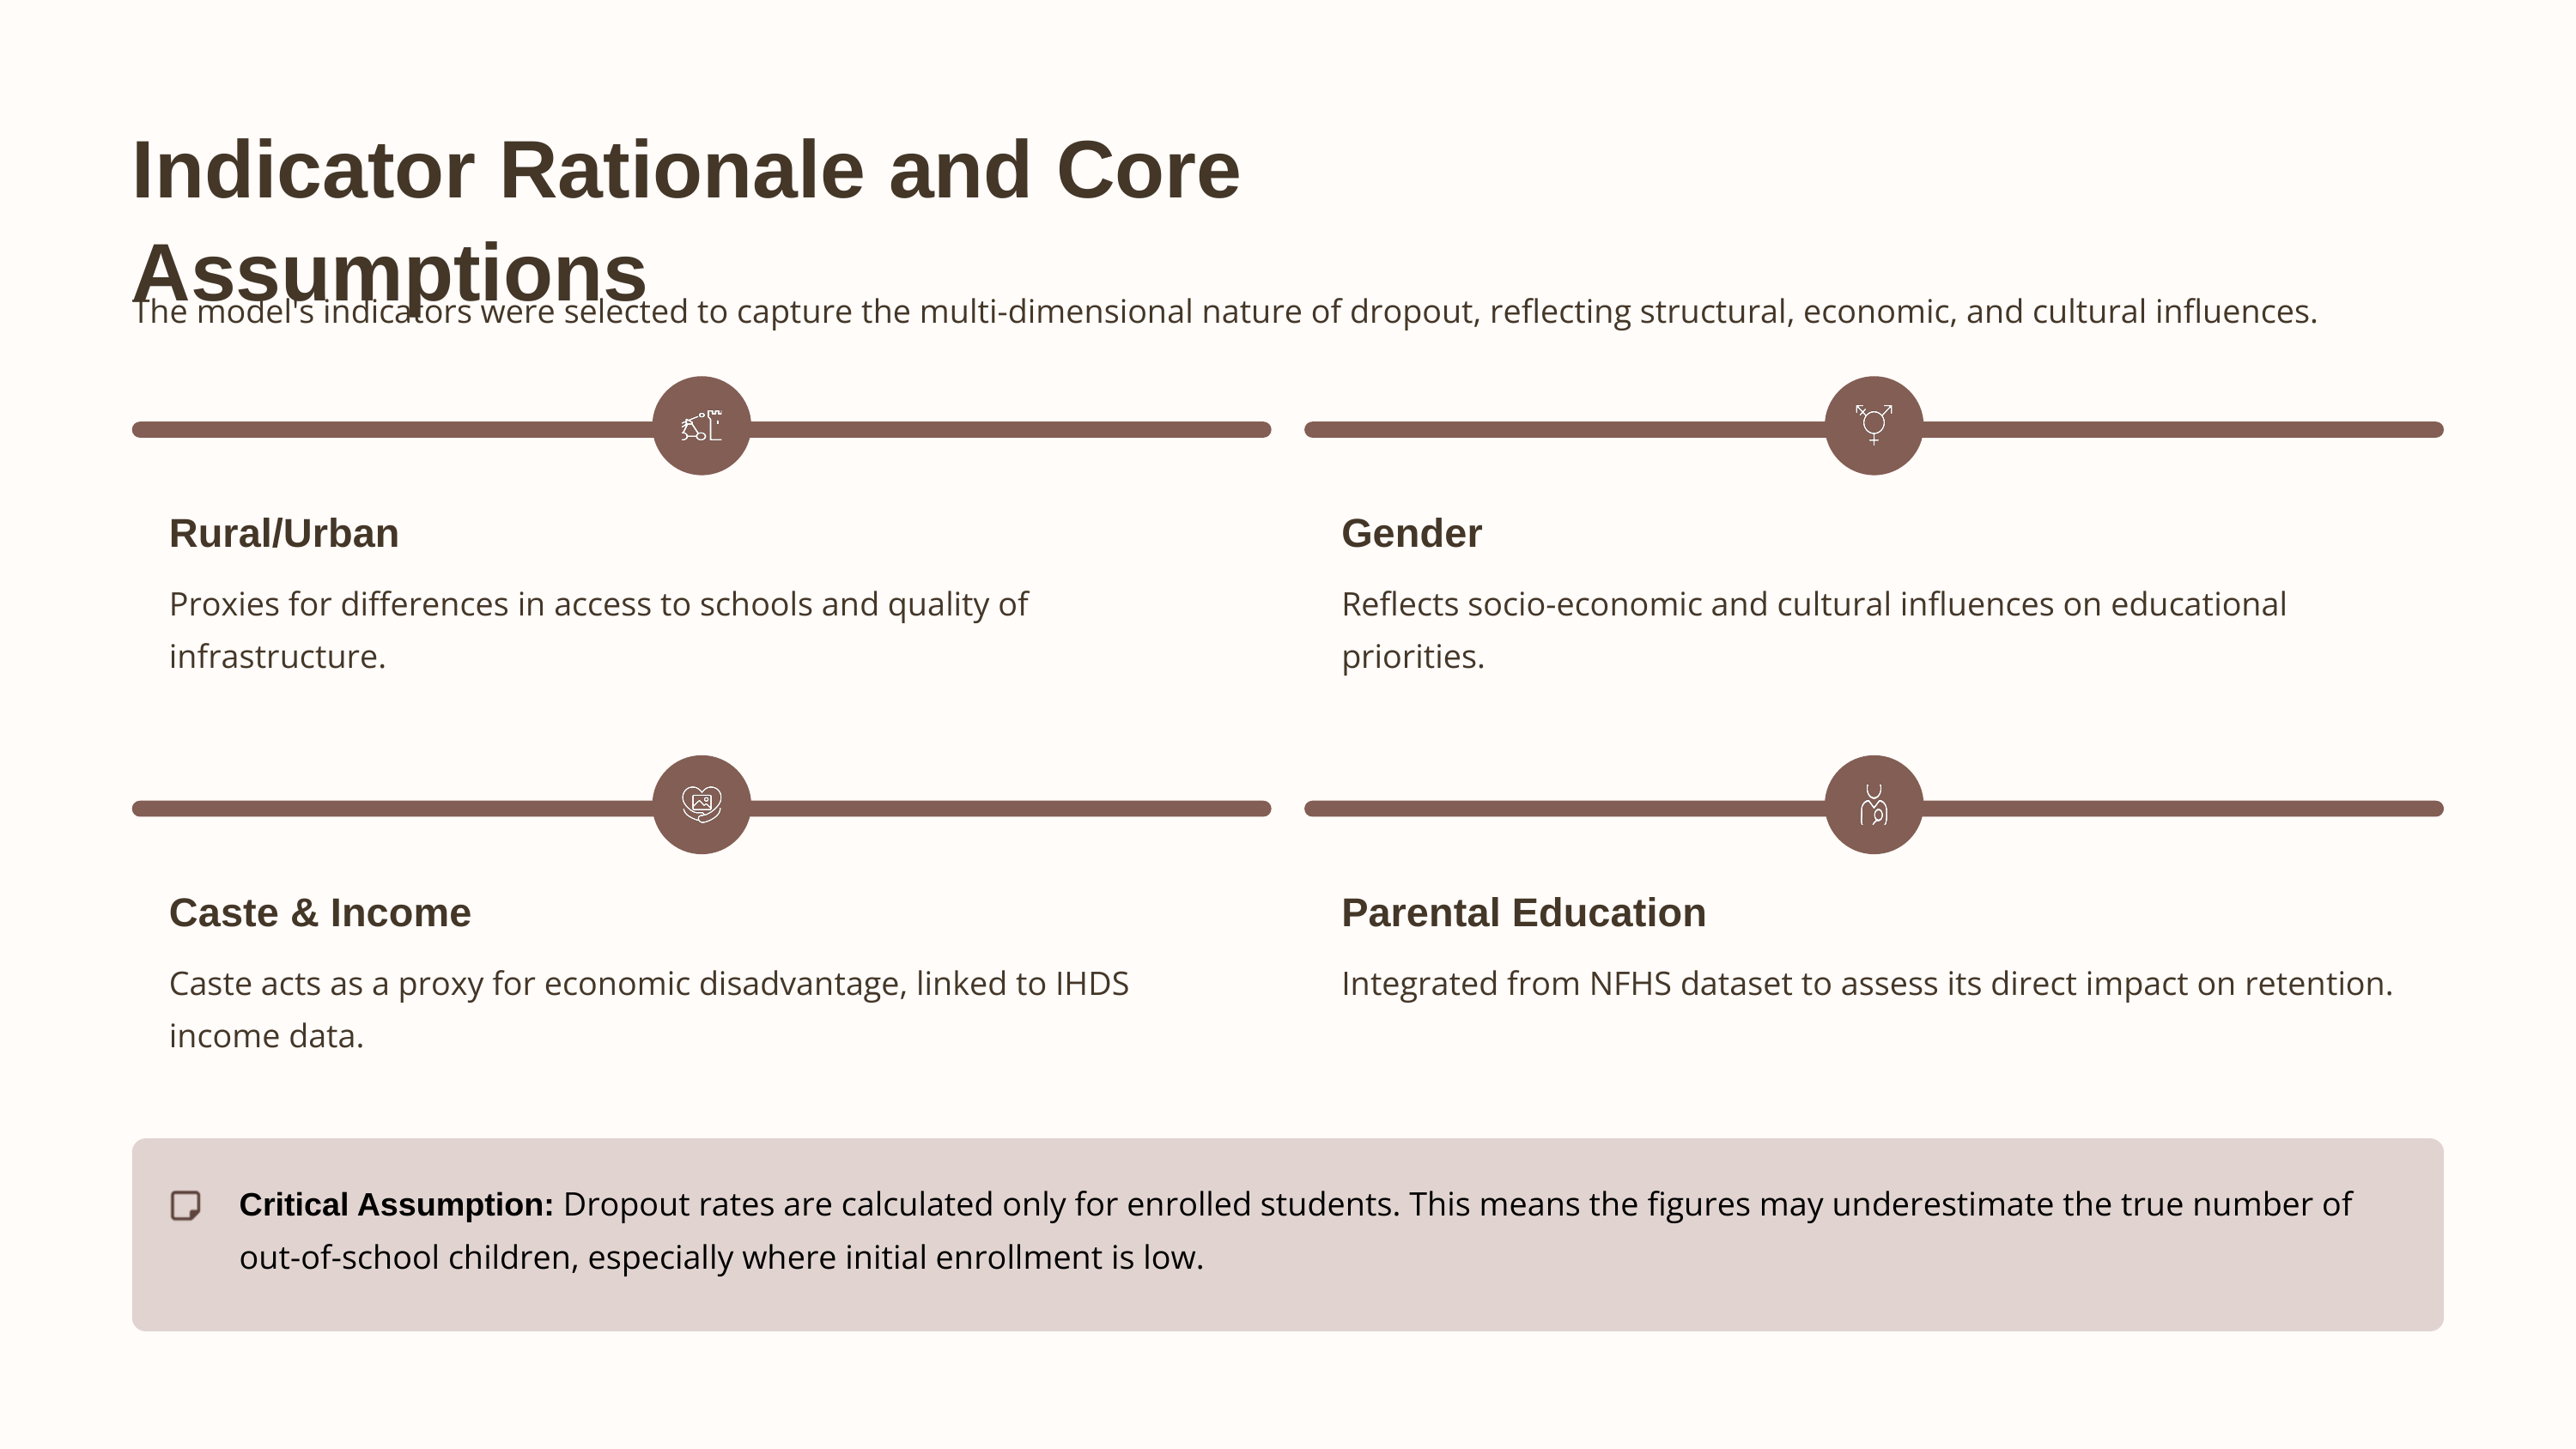

Indicator Rationale and Core Assumptions
The model's indicators were selected to capture the multi-dimensional nature of dropout, reflecting structural, economic, and cultural influences.

Rural/Urban
Gender
Proxies for differences in access to schools and quality of infrastructure.
Reflects socio-economic and cultural influences on educational priorities.

Caste & Income
Parental Education
Caste acts as a proxy for economic disadvantage, linked to IHDS income data.
Integrated from NFHS dataset to assess its direct impact on retention.

Critical Assumption: Dropout rates are calculated only for enrolled students. This means the figures may underestimate the true number of out-of-school children, especially where initial enrollment is low.